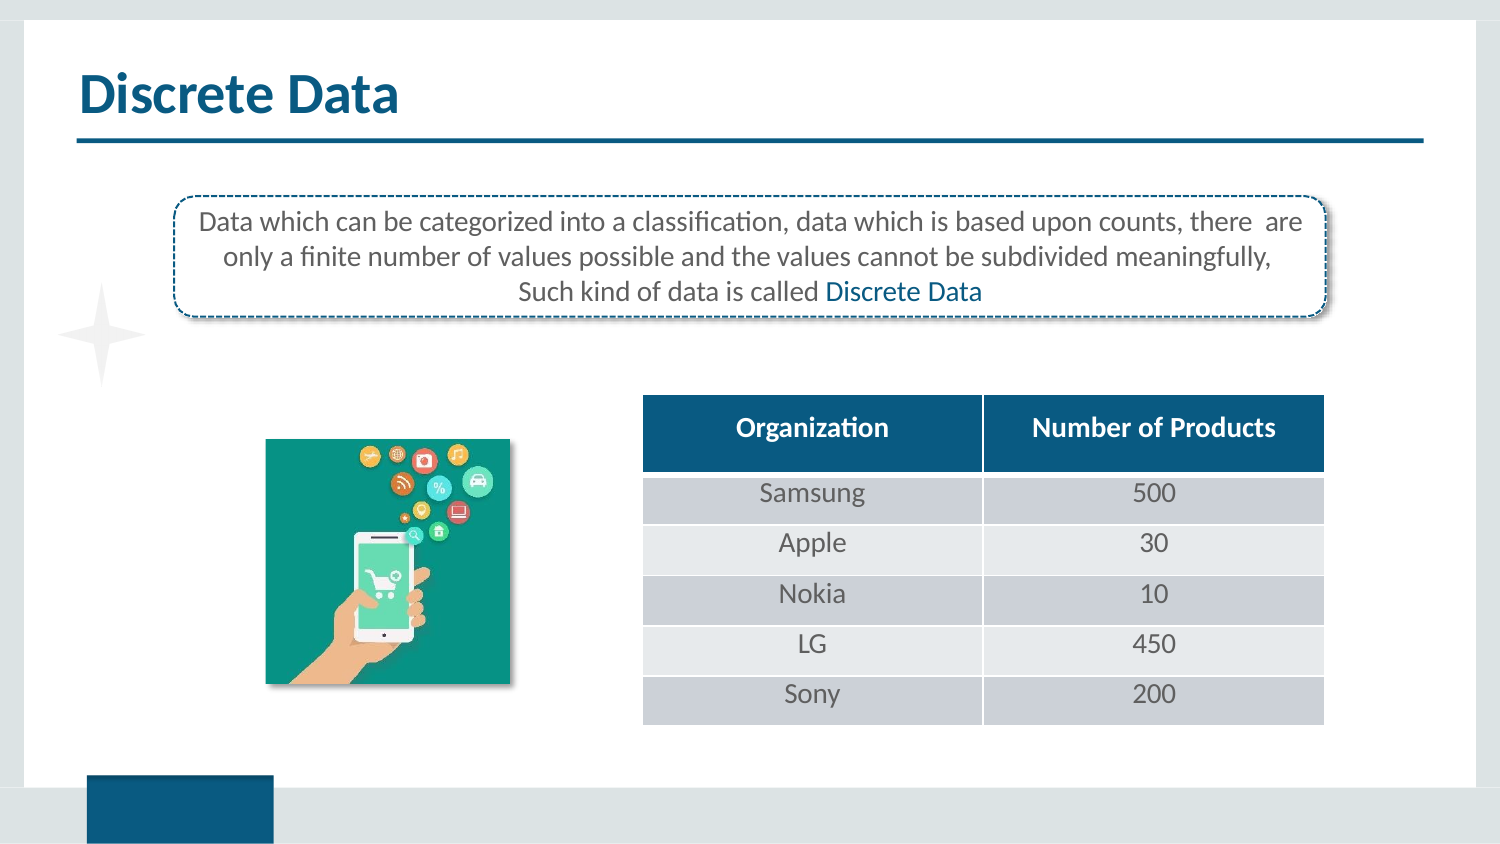

# Discrete Data

Data which can be categorized into a classification, data which is based upon counts, there  are only a finite number of values possible and the values cannot be subdivided meaningfully,  Such kind of data is called Discrete Data

| Organization | Number of Products |
| --- | --- |
| Samsung | 500 |
| Apple | 30 |
| Nokia | 10 |
| LG | 450 |
| Sony | 200 |